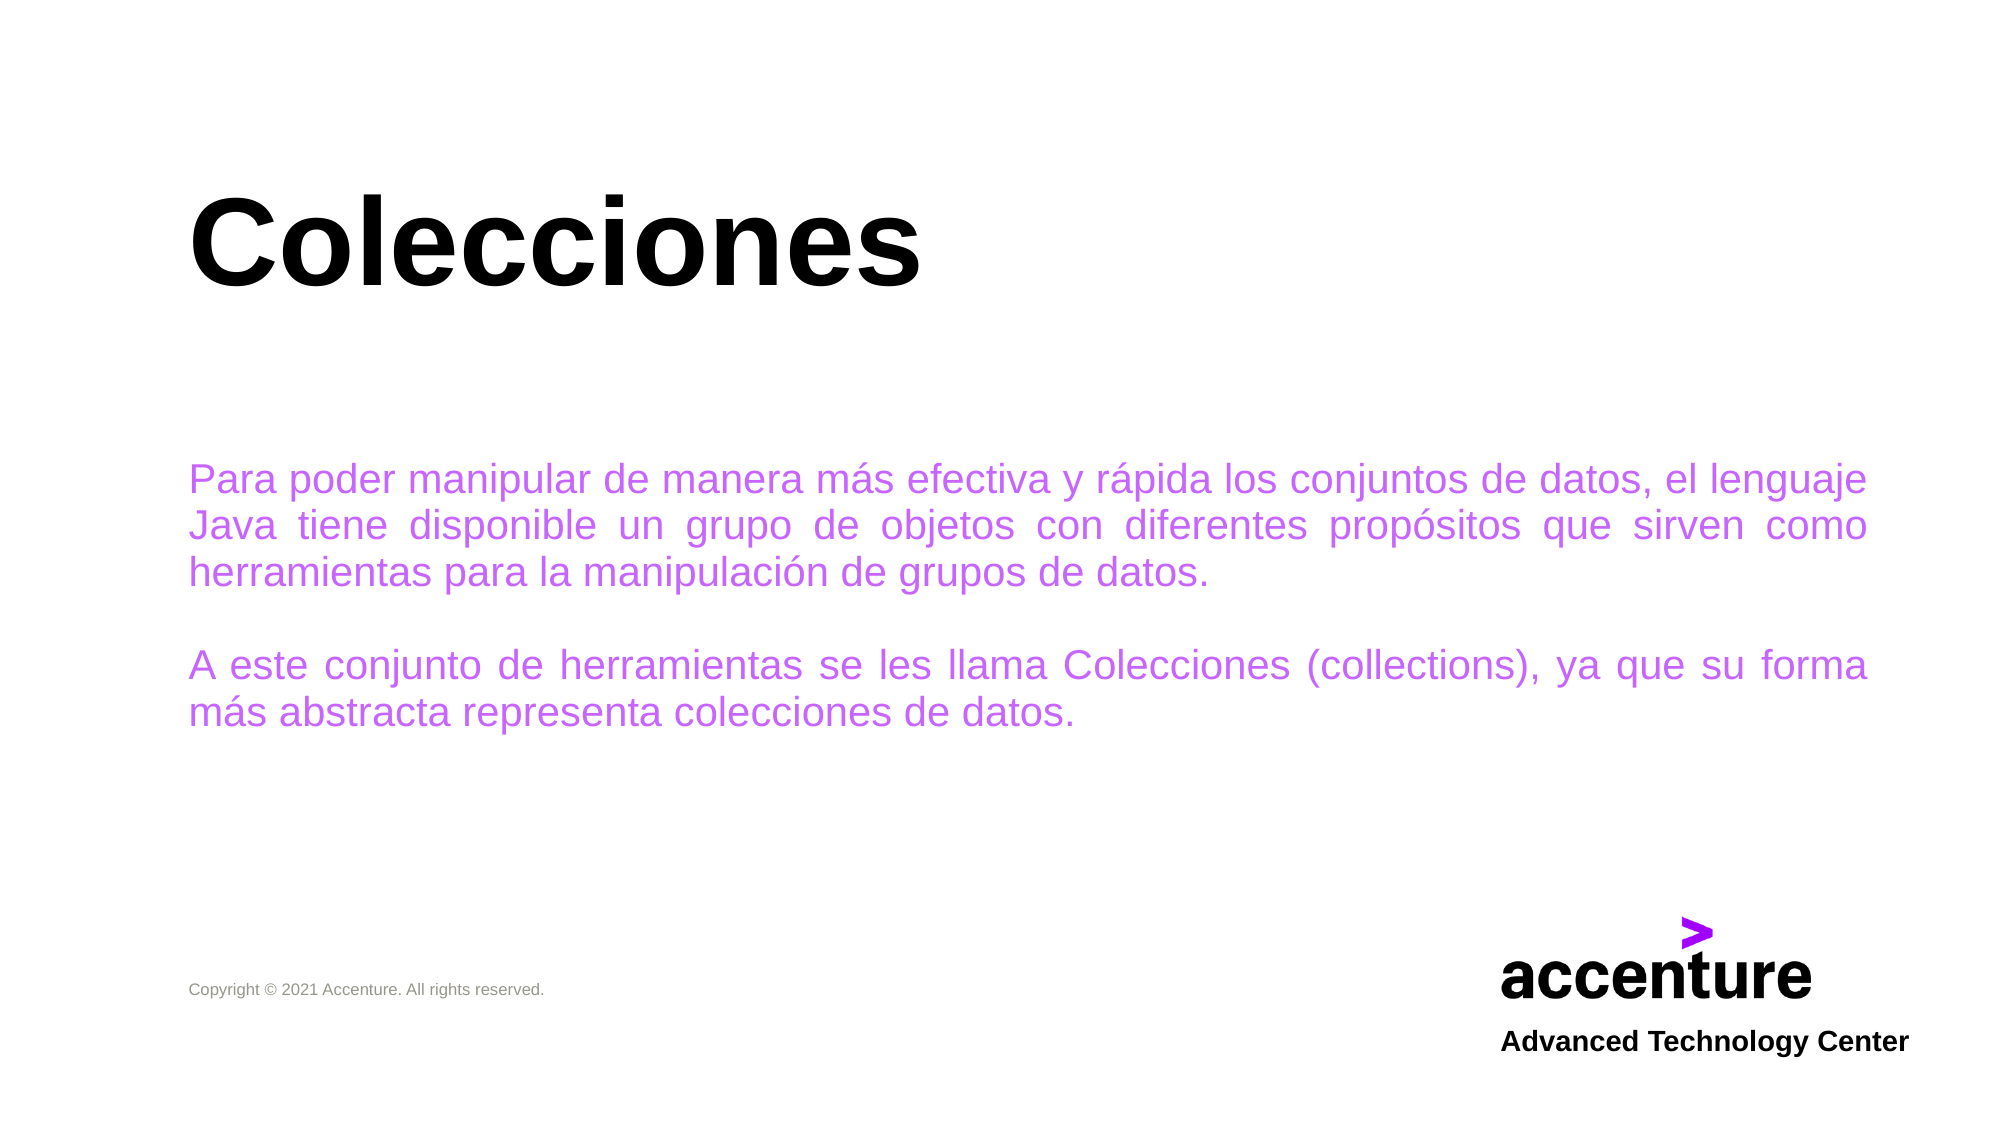

# Colecciones
Para poder manipular de manera más efectiva y rápida los conjuntos de datos, el lenguaje Java tiene disponible un grupo de objetos con diferentes propósitos que sirven como herramientas para la manipulación de grupos de datos.

A este conjunto de herramientas se les llama Colecciones (collections), ya que su forma más abstracta representa colecciones de datos.